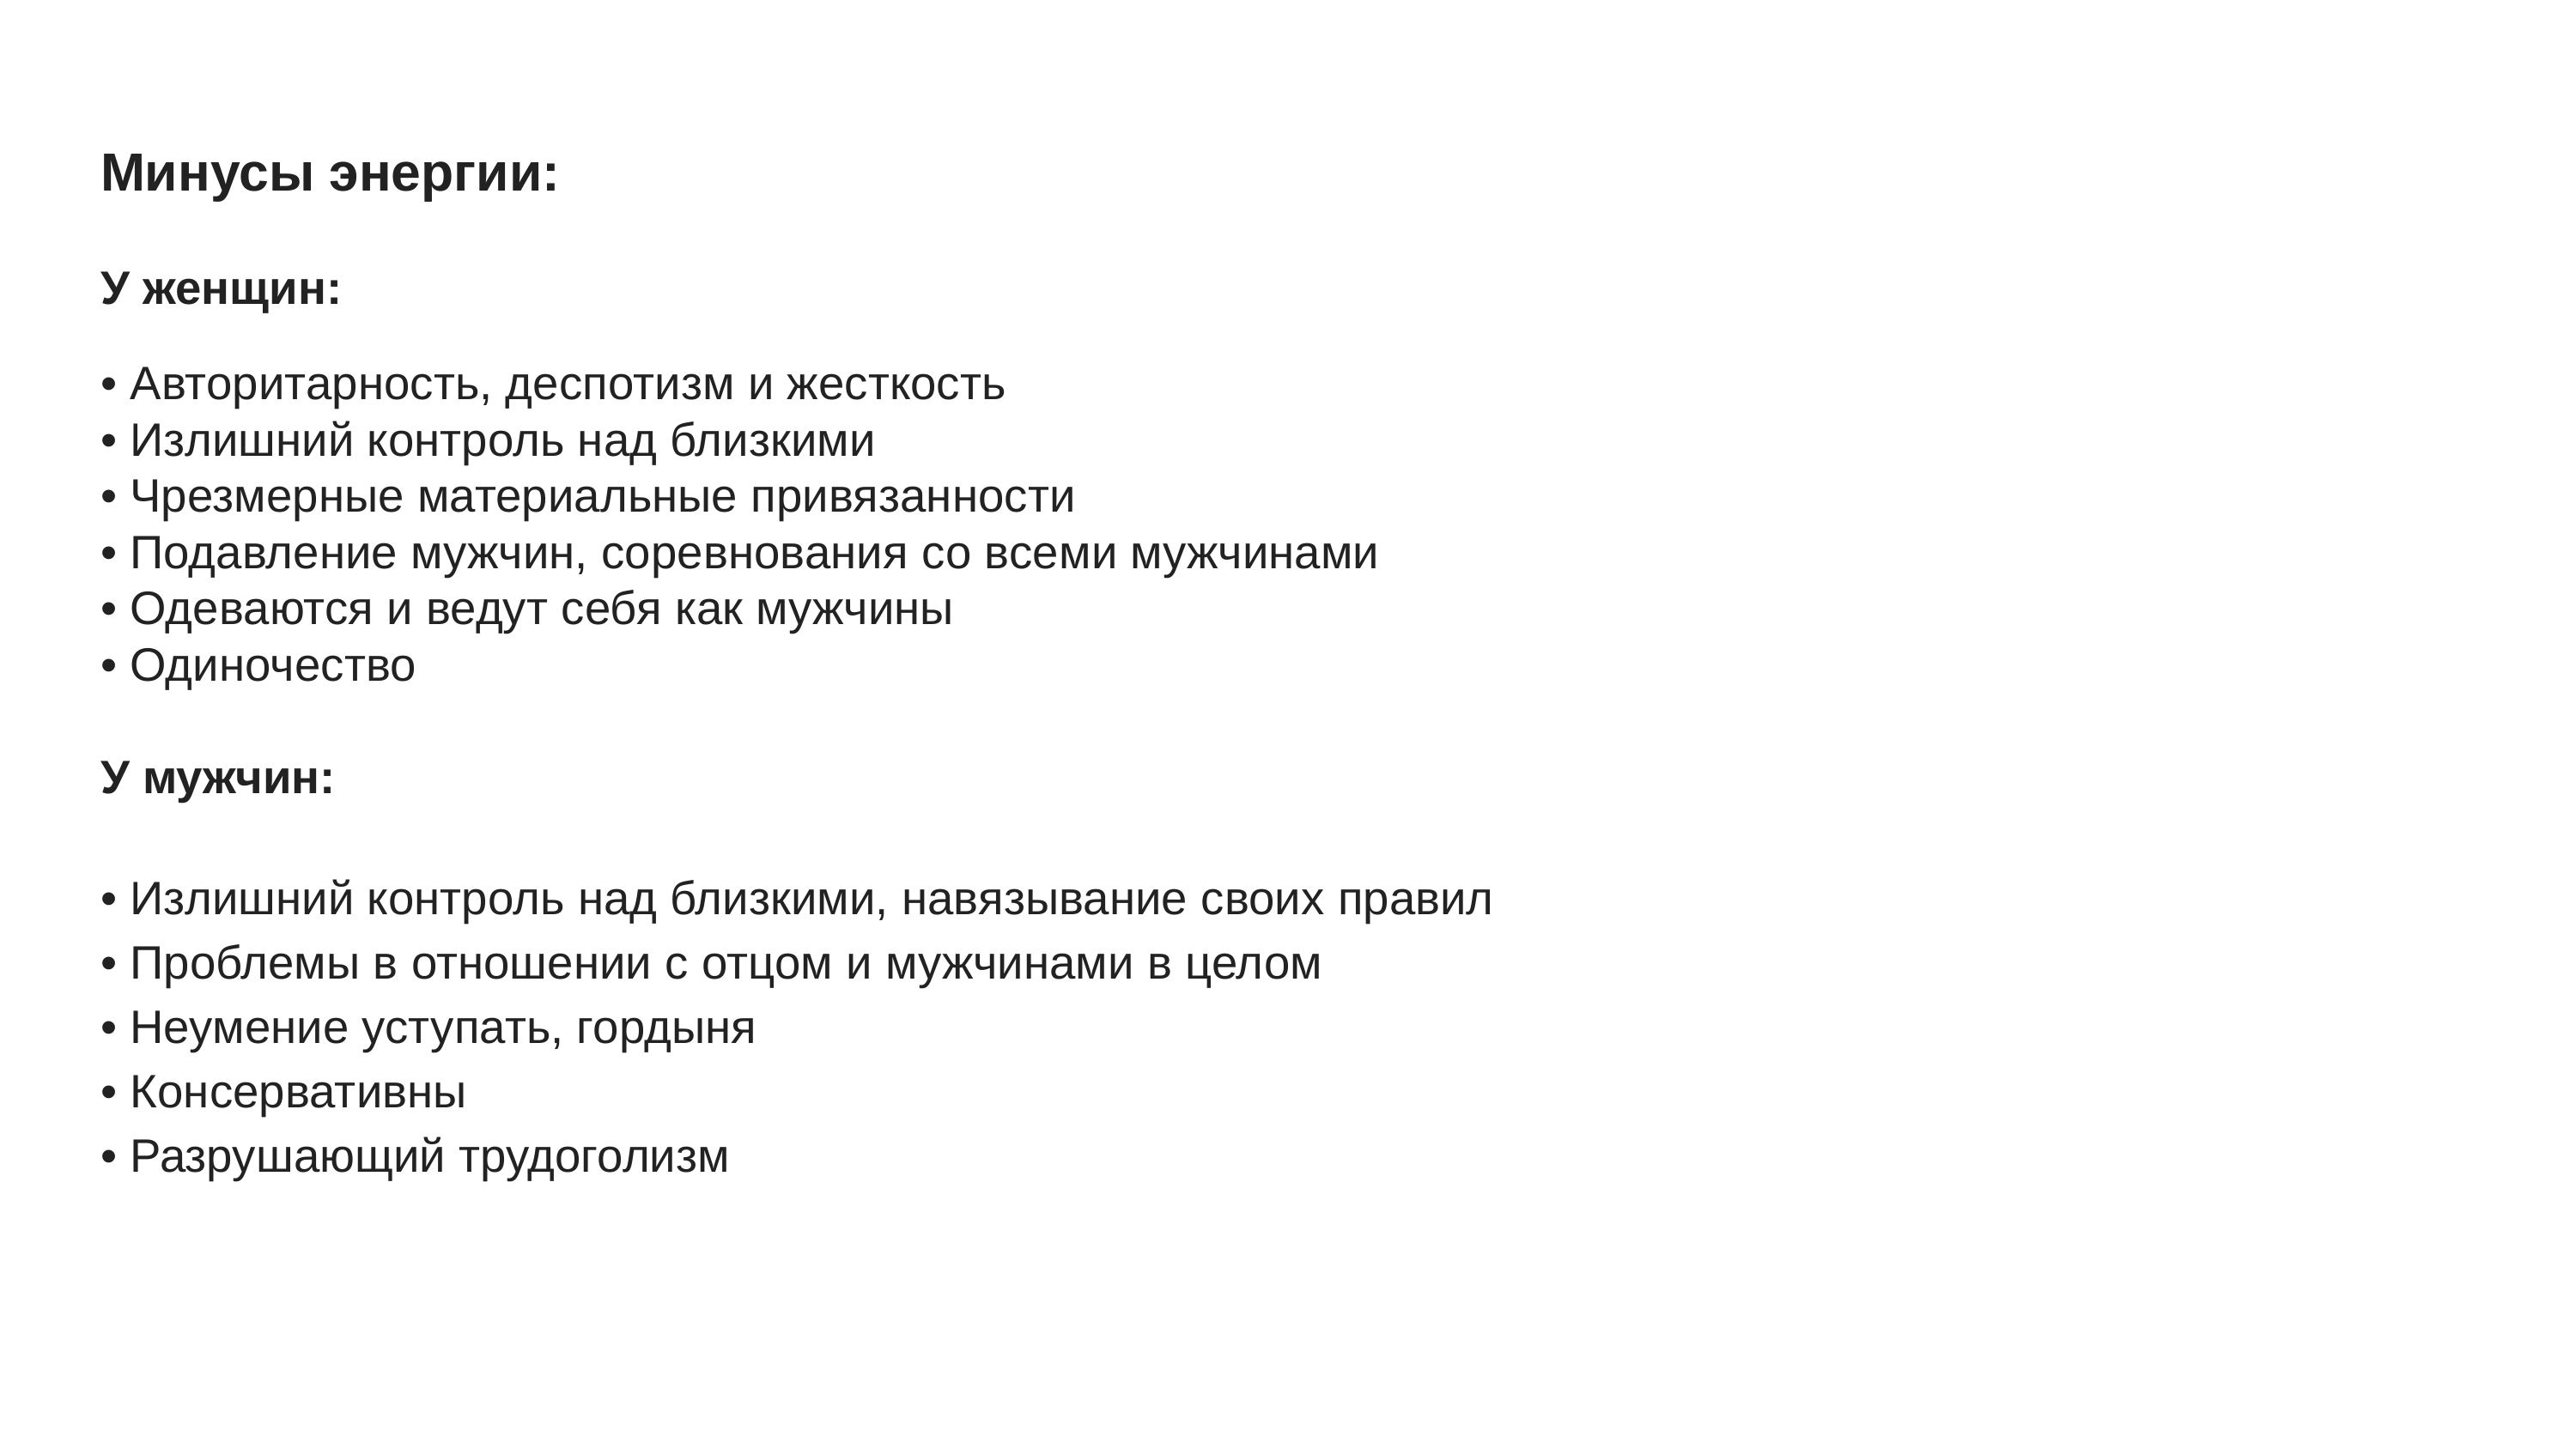

Минусы энергии:

У женщин:
• Авторитарность, деспотизм и жесткость
• Излишний контроль над близкими
• Чрезмерные материальные привязанности
• Подавление мужчин, соревнования со всеми мужчинами
• Одеваются и ведут себя как мужчины
• Одиночество

У мужчин:

• Излишний контроль над близкими, навязывание своих правил
• Проблемы в отношении с отцом и мужчинами в целом
• Неумение уступать, гордыня
• Консервативны
• Разрушающий трудоголизм